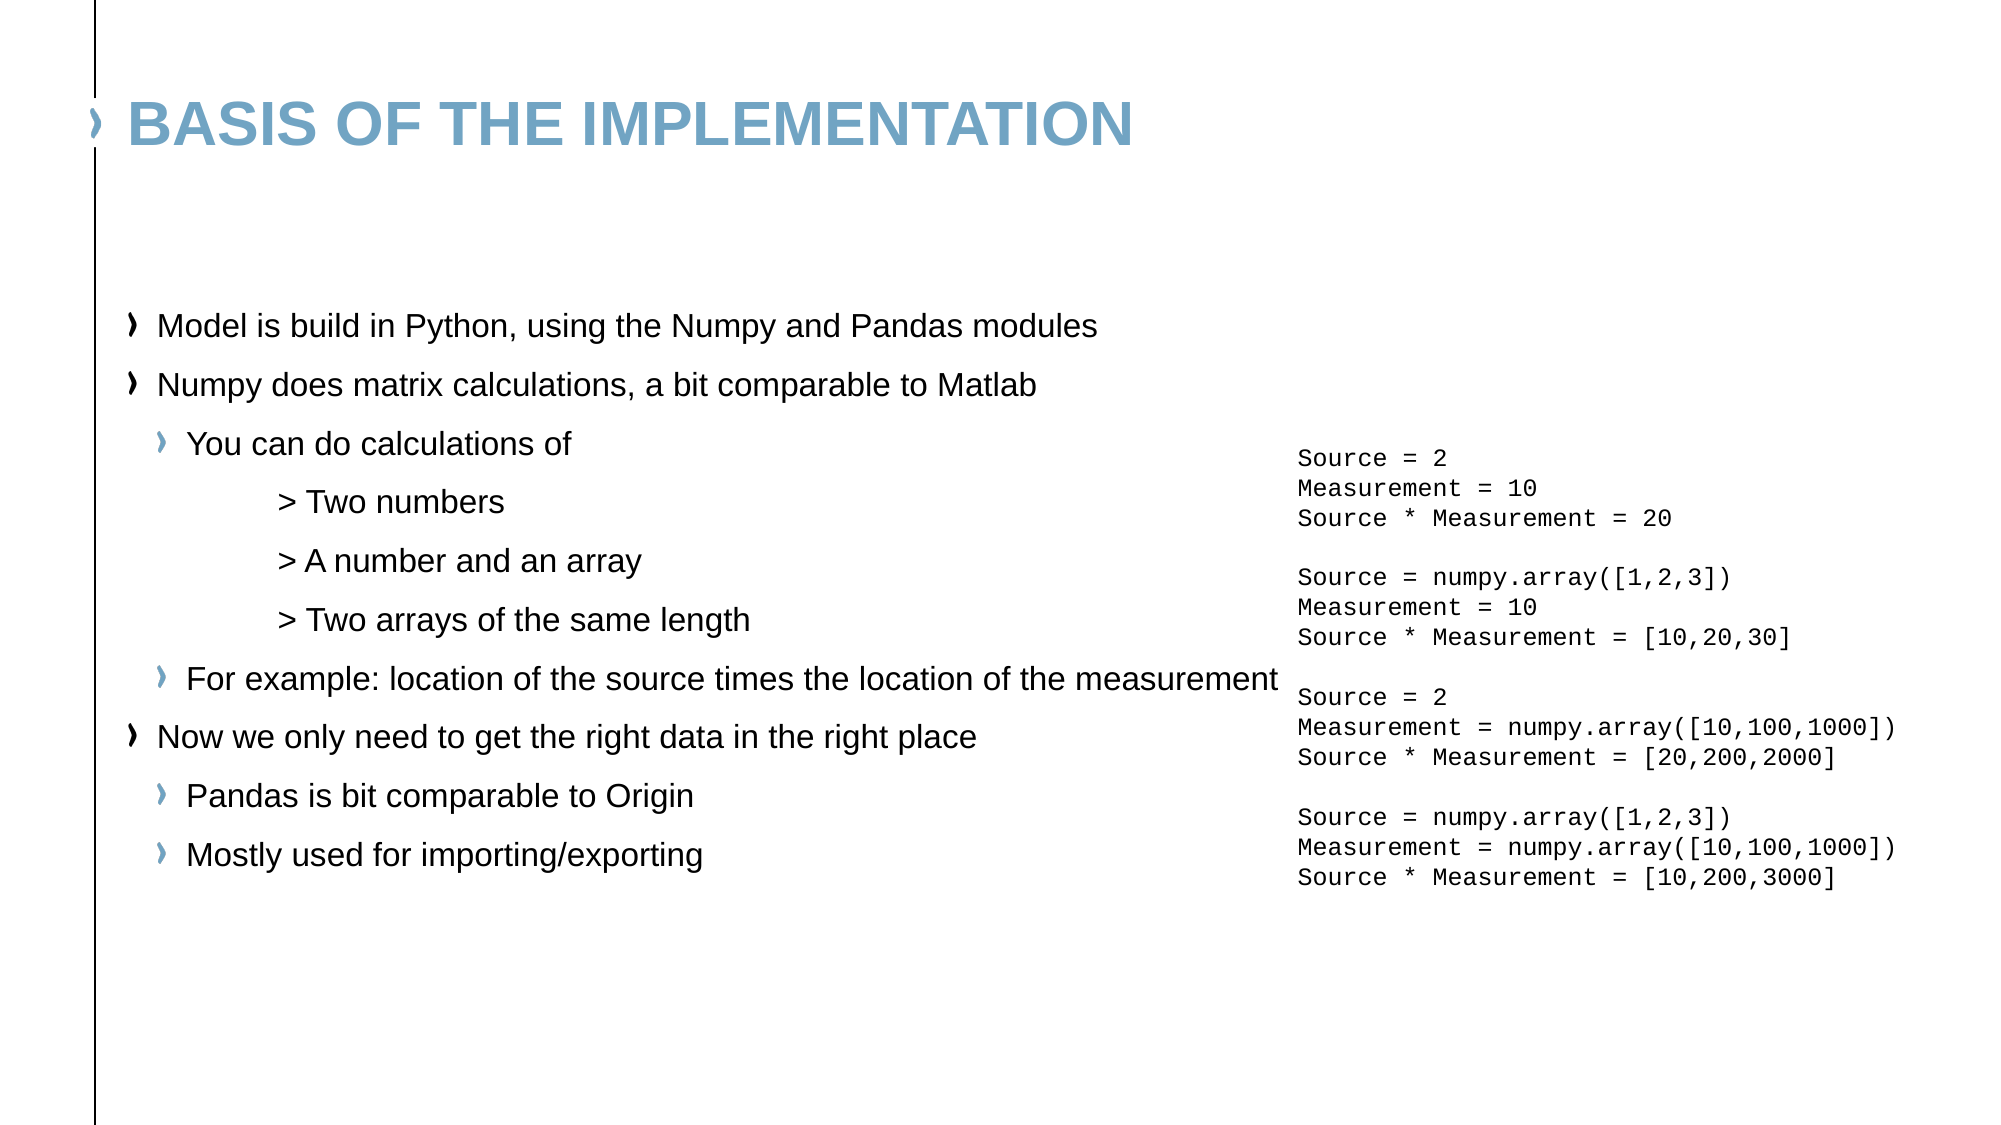

# Basis of the implementation

Model is build in Python, using the Numpy and Pandas modules
Numpy does matrix calculations, a bit comparable to Matlab
You can do calculations of
	> Two numbers
	> A number and an array
	> Two arrays of the same length
For example: location of the source times the location of the measurement
Now we only need to get the right data in the right place
Pandas is bit comparable to Origin
Mostly used for importing/exporting

Source = 2
Measurement = 10
Source * Measurement = 20

Source = numpy.array([1,2,3])
Measurement = 10
Source * Measurement = [10,20,30]

Source = 2
Measurement = numpy.array([10,100,1000])
Source * Measurement = [20,200,2000]

Source = numpy.array([1,2,3])
Measurement = numpy.array([10,100,1000])
Source * Measurement = [10,200,3000]